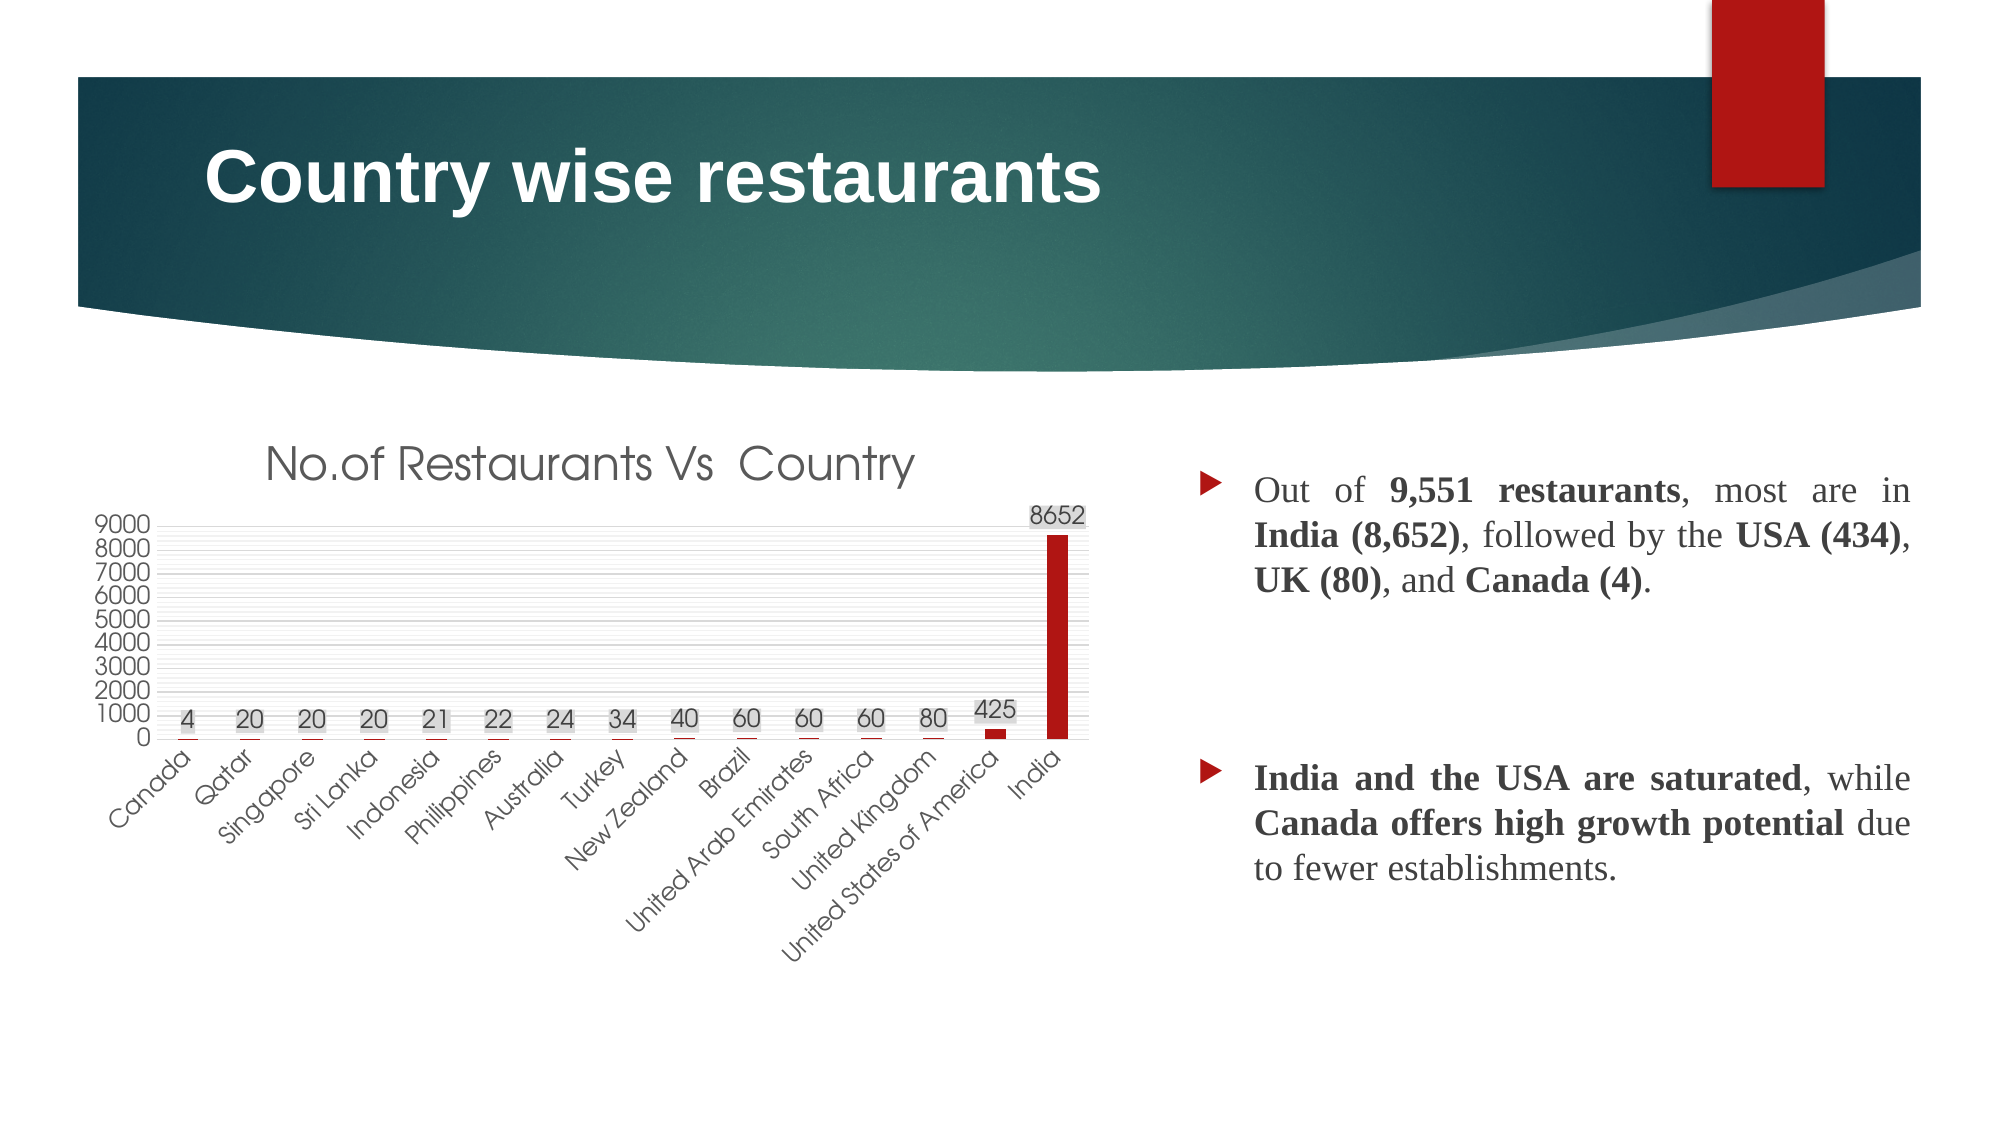

# Country wise restaurants

### Chart: No.of Restaurants Vs  Country

| Category | Total |
|---|---|
| Canada | 4.0 |
| Qatar | 20.0 |
| Singapore | 20.0 |
| Sri Lanka | 20.0 |
| Indonesia | 21.0 |
| Philippines | 22.0 |
| Australia | 24.0 |
| Turkey | 34.0 |
| New Zealand | 40.0 |
| Brazil | 60.0 |
| United Arab Emirates | 60.0 |
| South Africa | 60.0 |
| United Kingdom | 80.0 |
| United States of America | 425.0 |
| India | 8652.0 |
Out of 9,551 restaurants, most are in India (8,652), followed by the USA (434), UK (80), and Canada (4).

India and the USA are saturated, while Canada offers high growth potential due to fewer establishments.